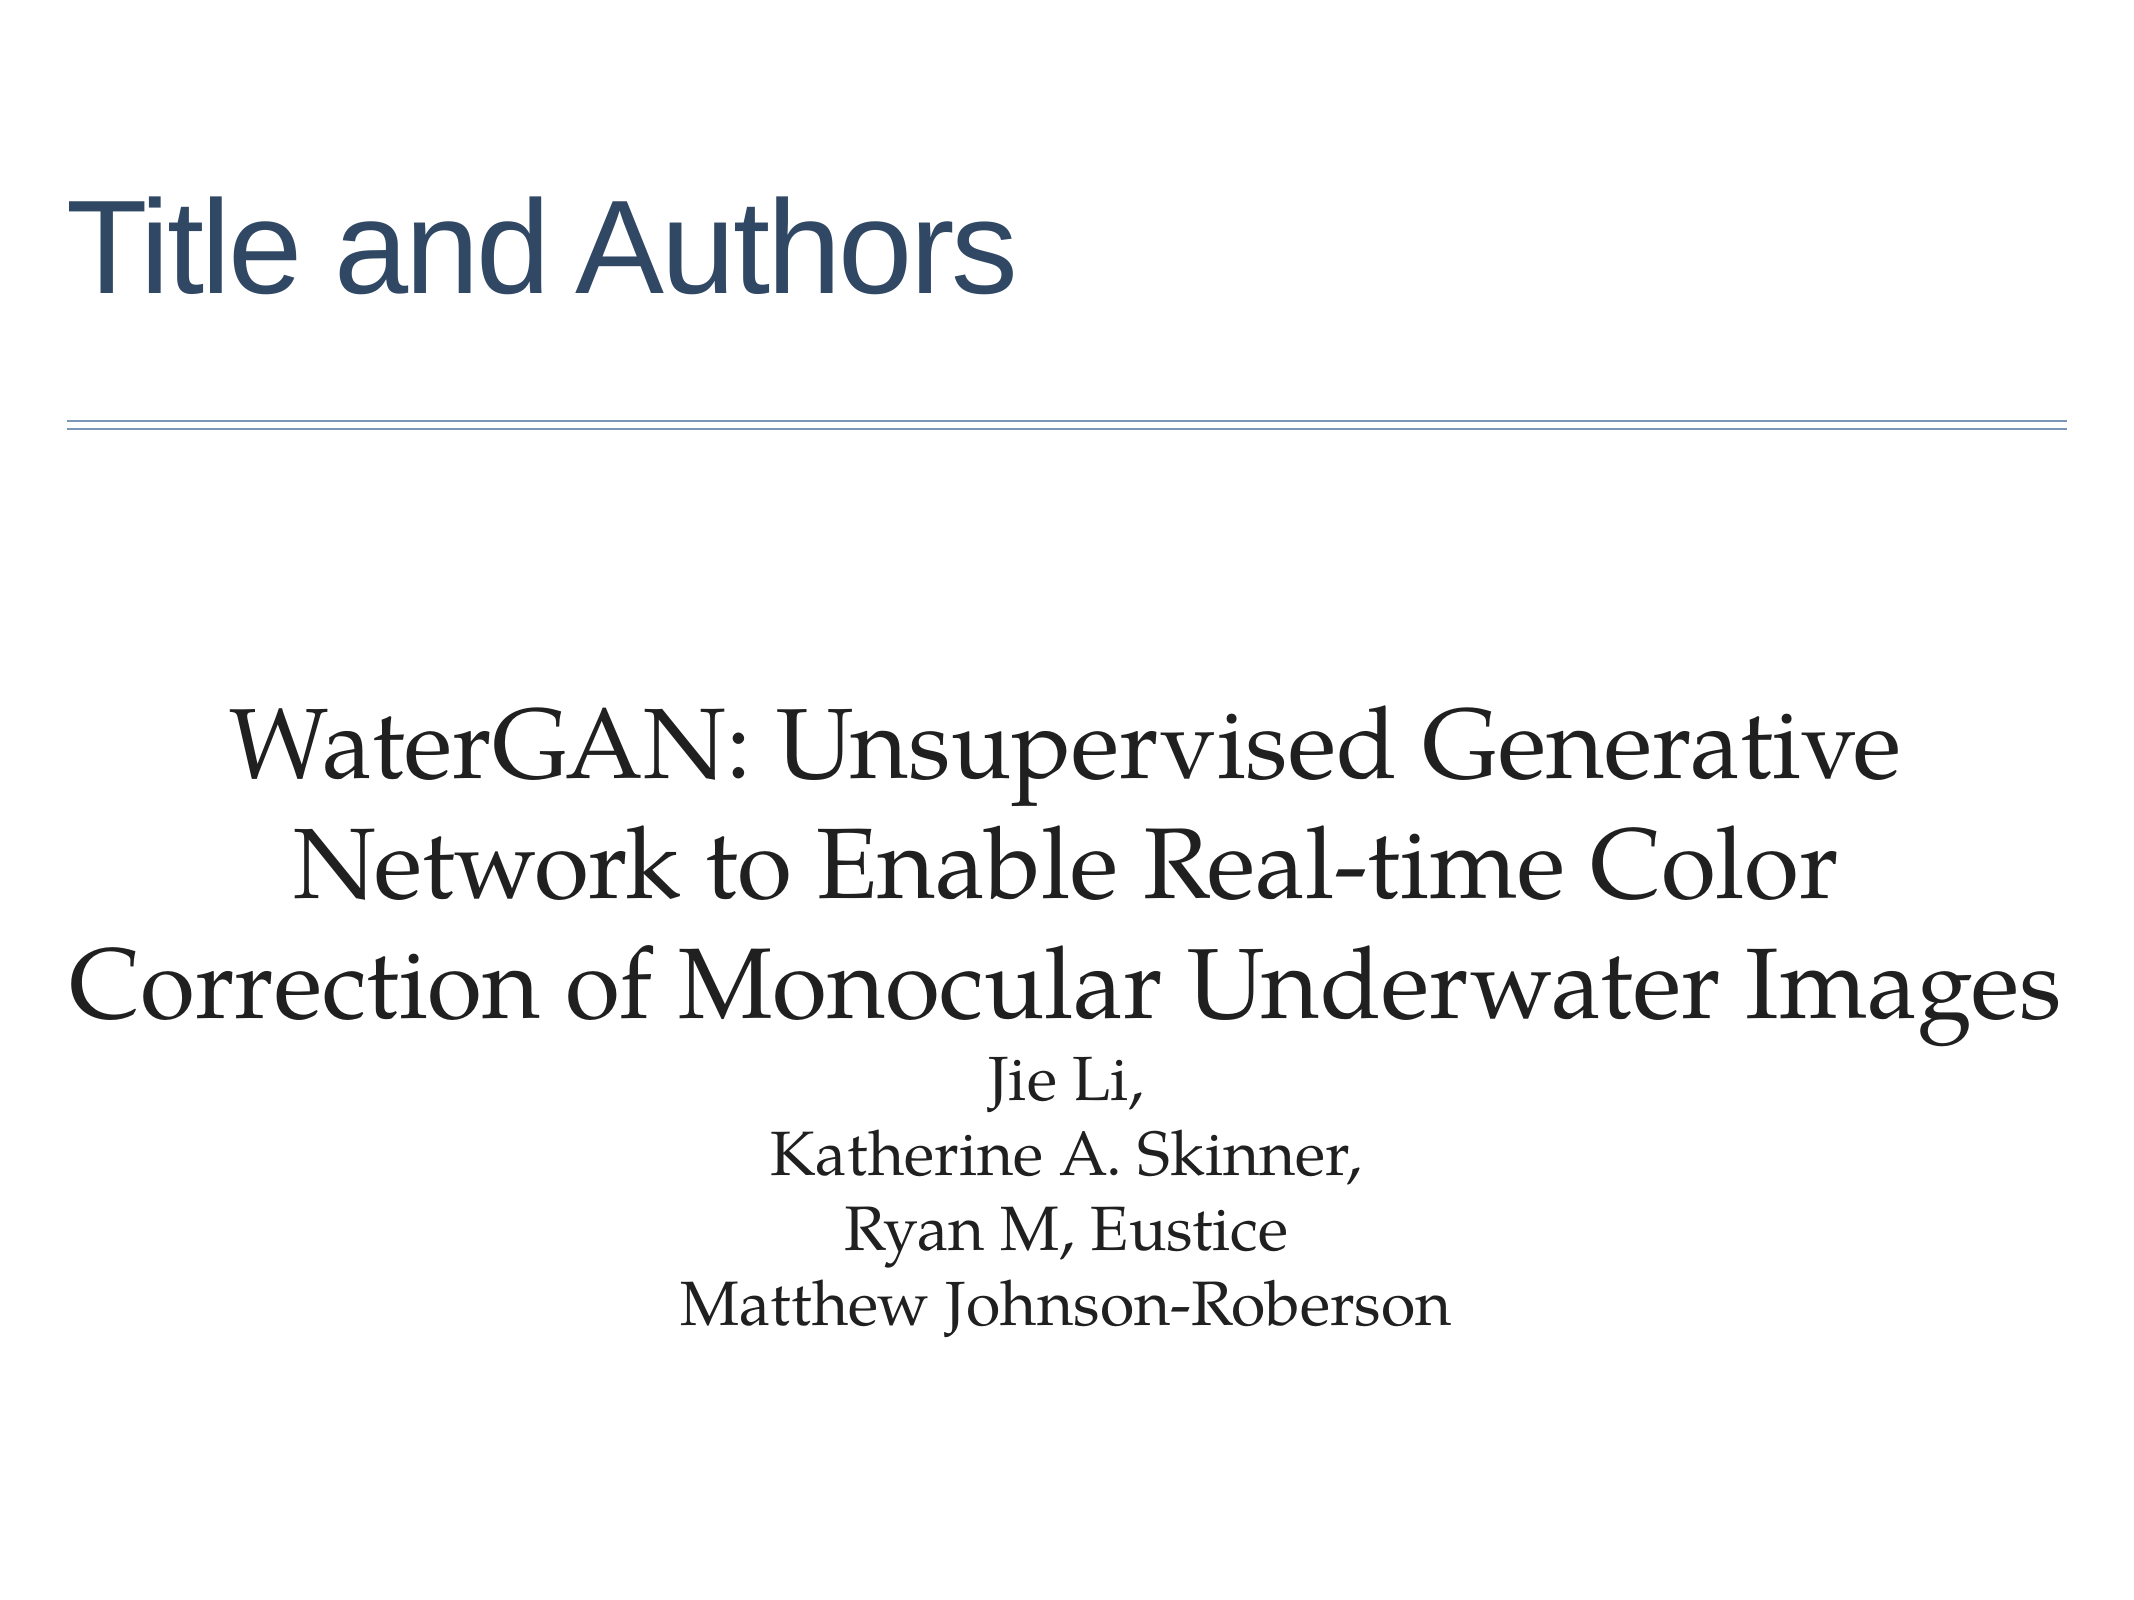

# Title and Authors
WaterGAN: Unsupervised Generative Network to Enable Real-time Color Correction of Monocular Underwater Images
Jie Li,
Katherine A. Skinner,
Ryan M, Eustice
Matthew Johnson-Roberson
11